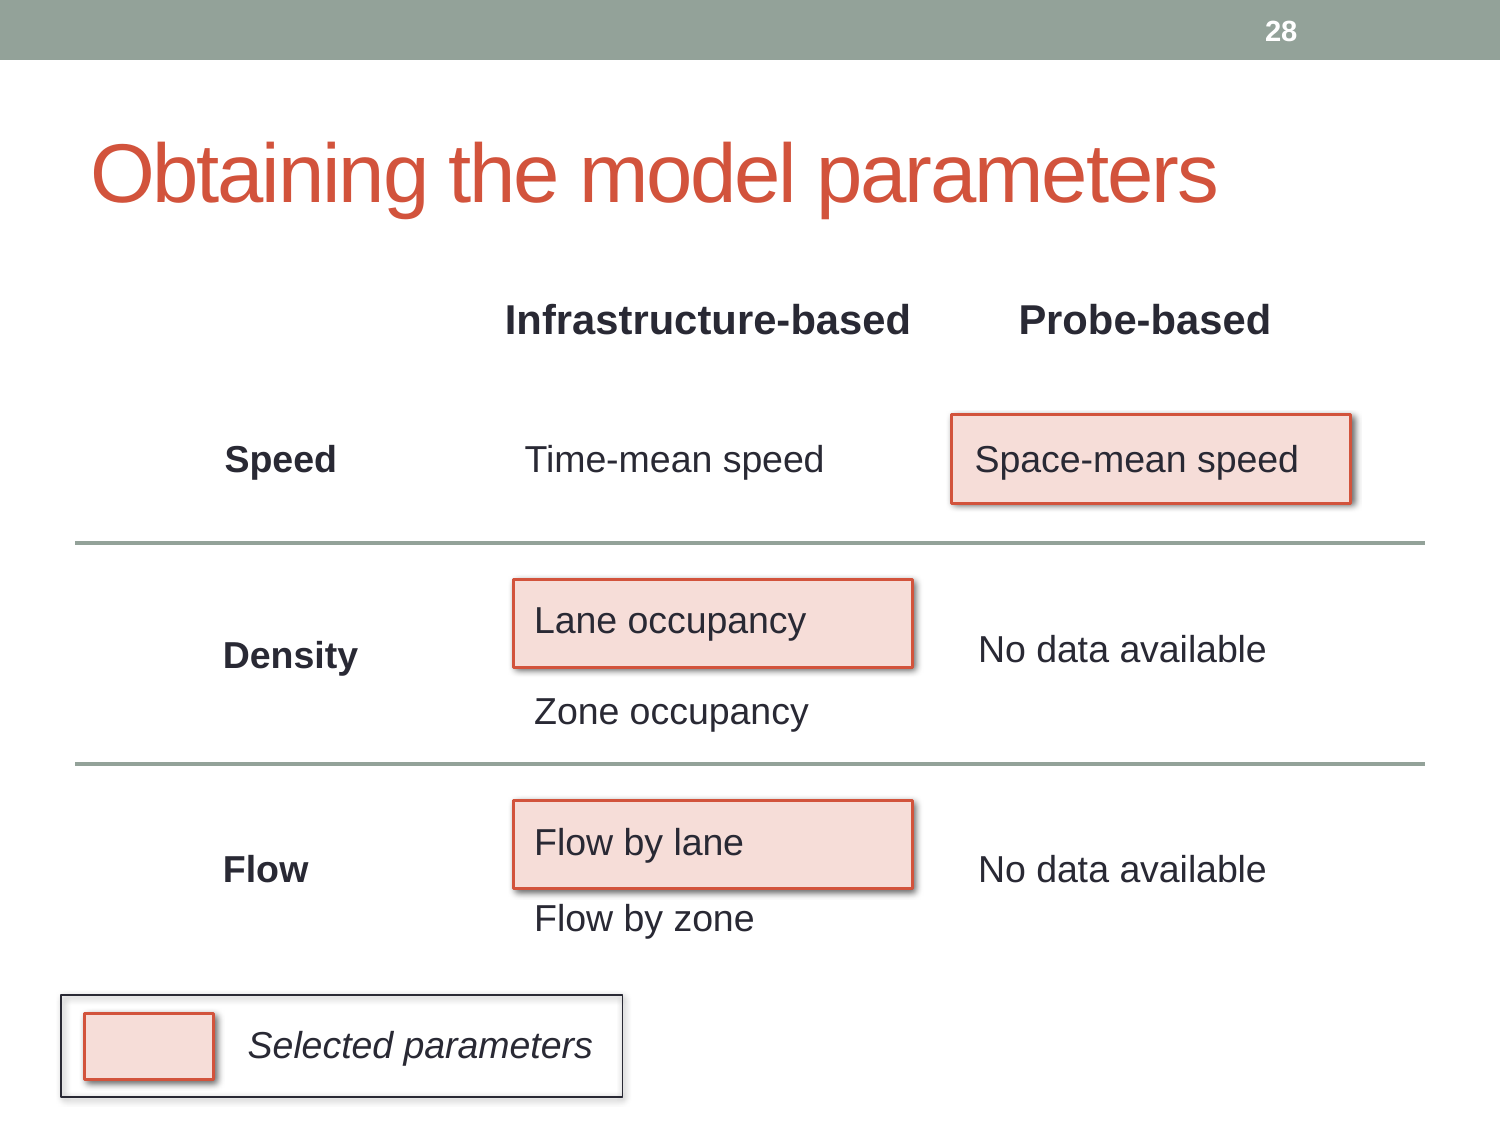

28
# Obtaining the model parameters
Infrastructure-based
Probe-based

Speed		Time-mean speed	Space-mean speed

Lane occupancy
No data available
Density
Zone occupancy

Flow by lane
Flow
No data available
Flow by zone

Selected parameters